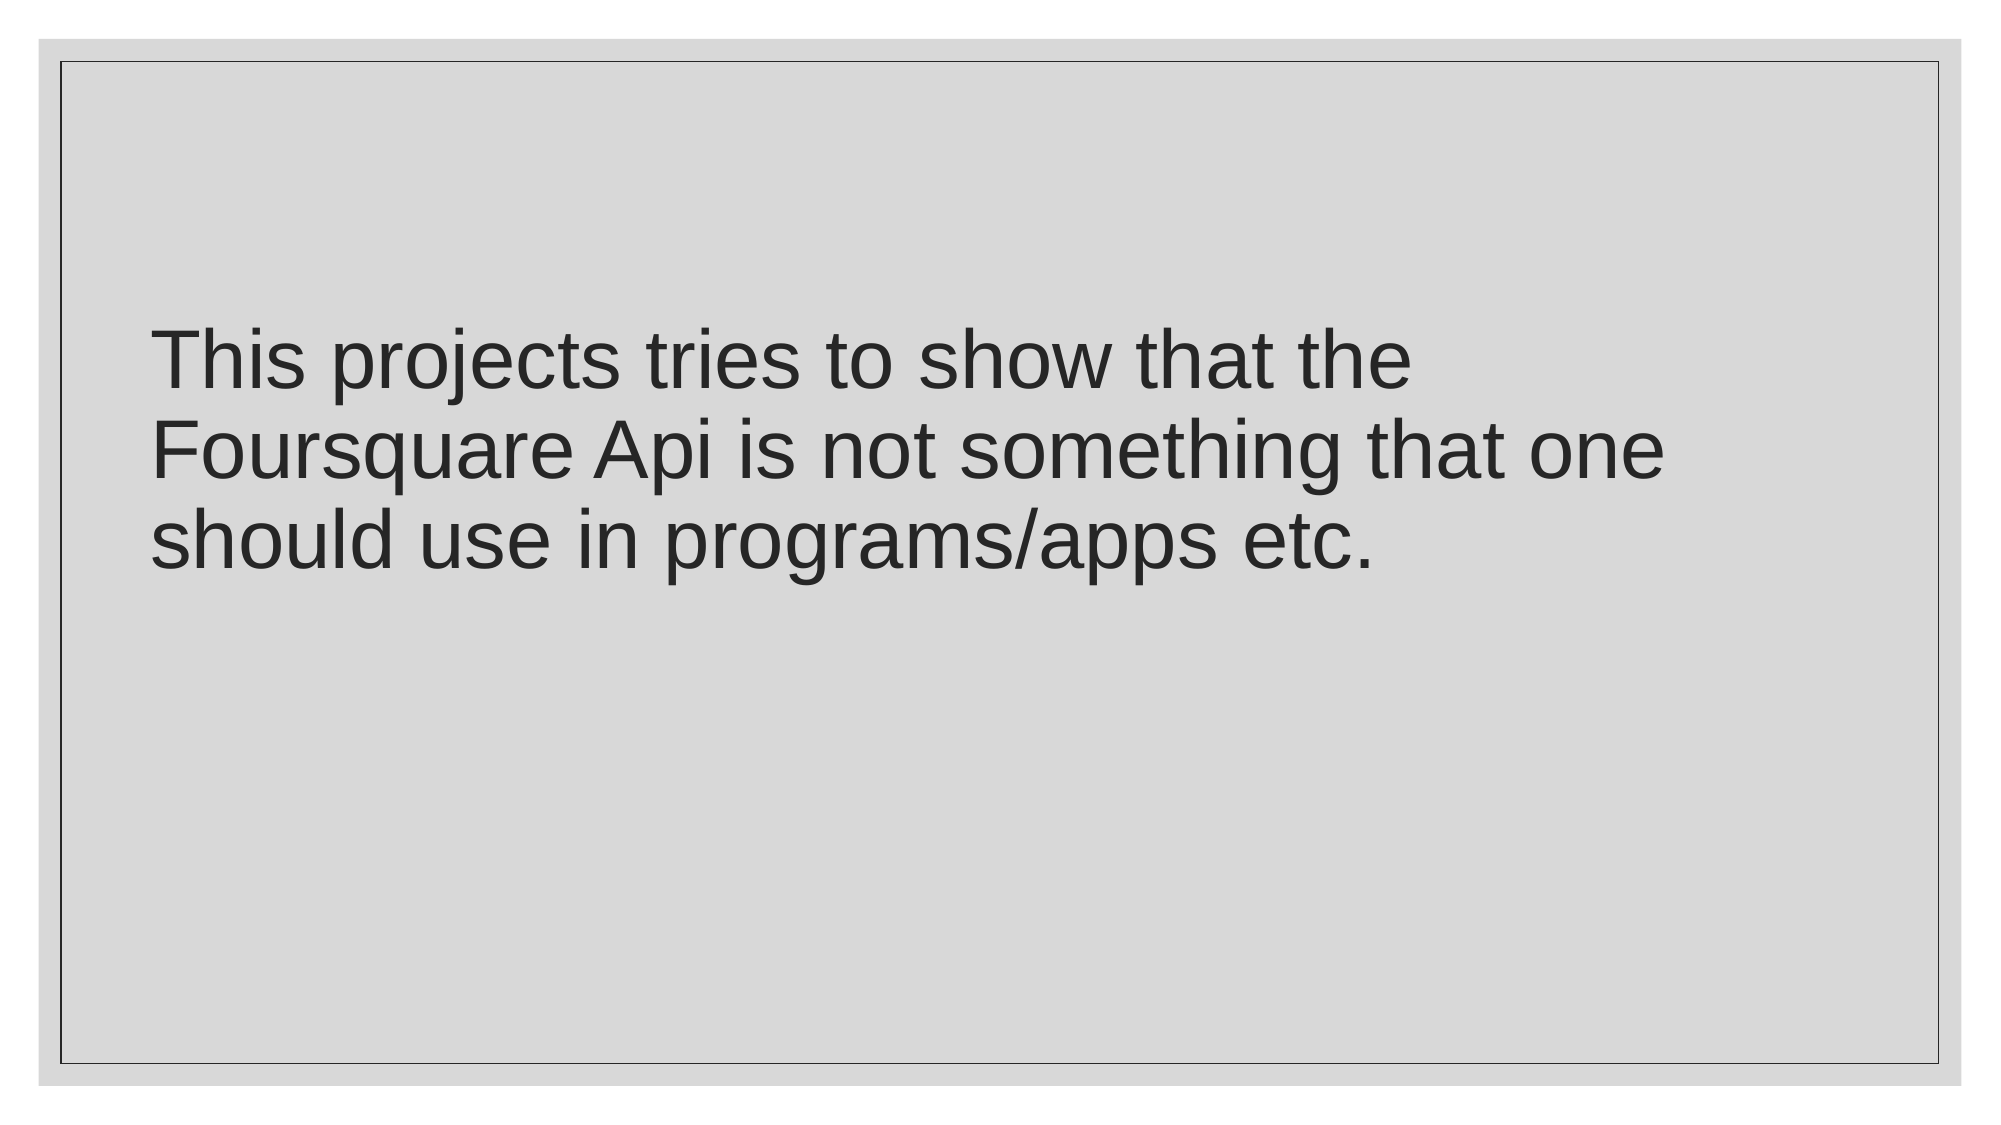

# This projects tries to show that the Foursquare Api is not something that one should use in programs/apps etc.